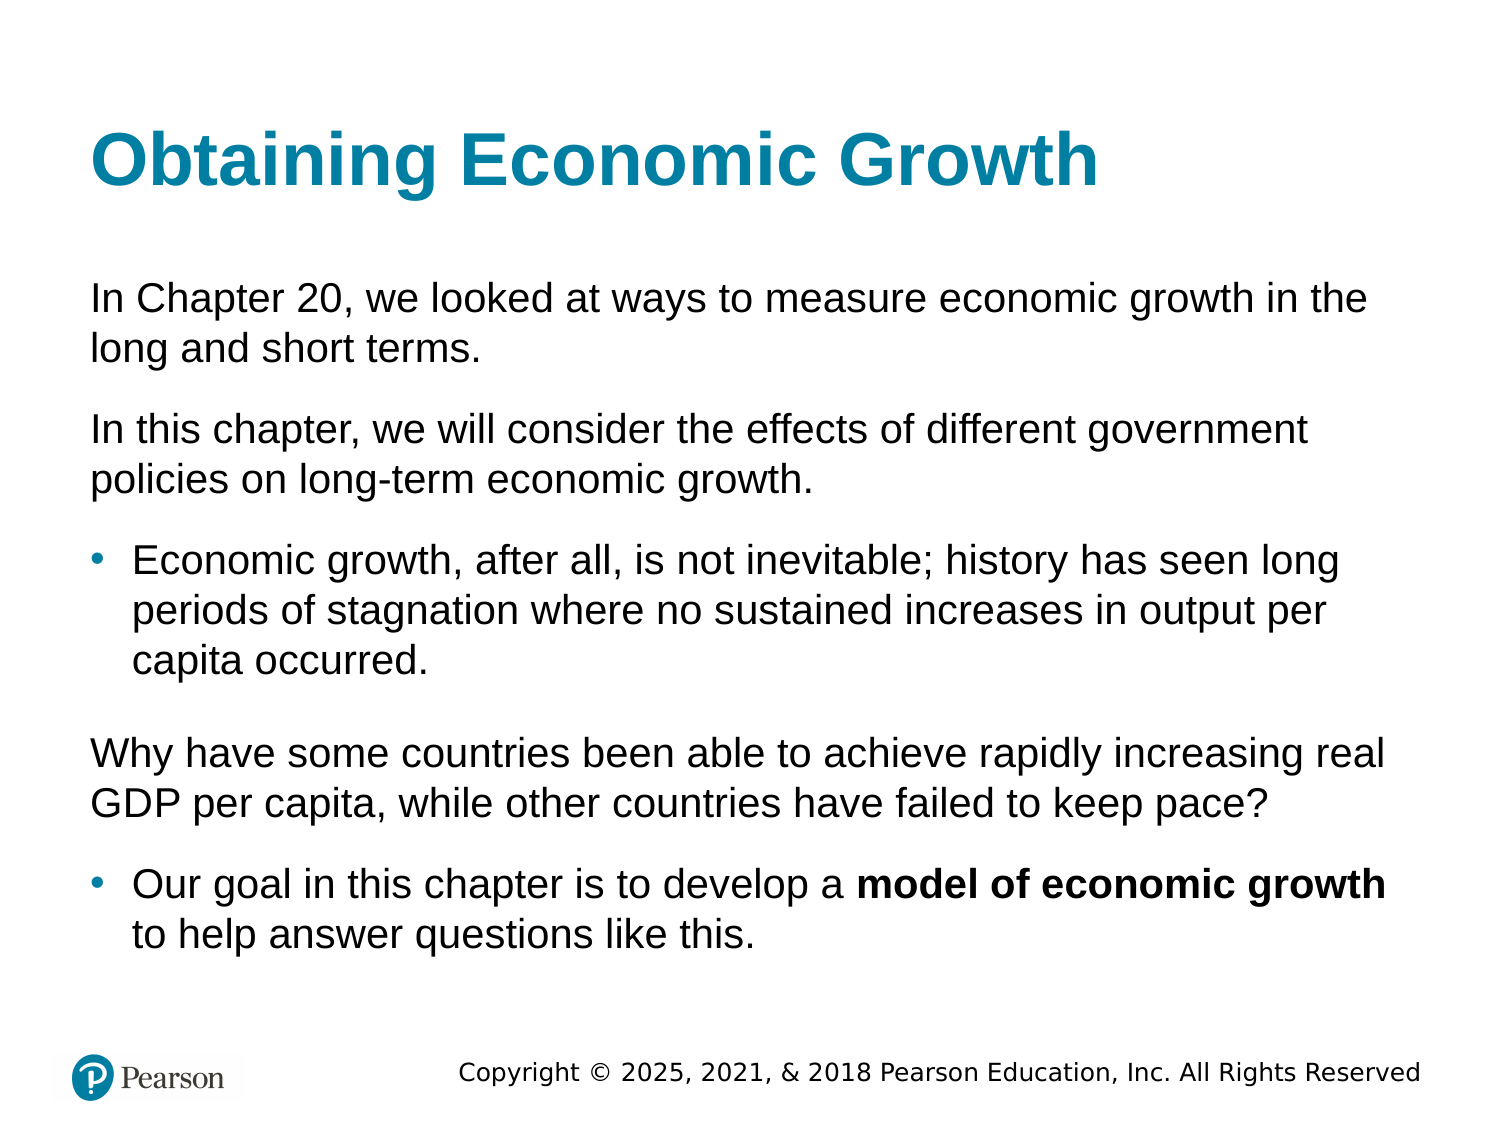

# Obtaining Economic Growth
In Chapter 20, we looked at ways to measure economic growth in the long and short terms.
In this chapter, we will consider the effects of different government policies on long-term economic growth.
Economic growth, after all, is not inevitable; history has seen long periods of stagnation where no sustained increases in output per capita occurred.
Why have some countries been able to achieve rapidly increasing real G D P per capita, while other countries have failed to keep pace?
Our goal in this chapter is to develop a model of economic growth to help answer questions like this.